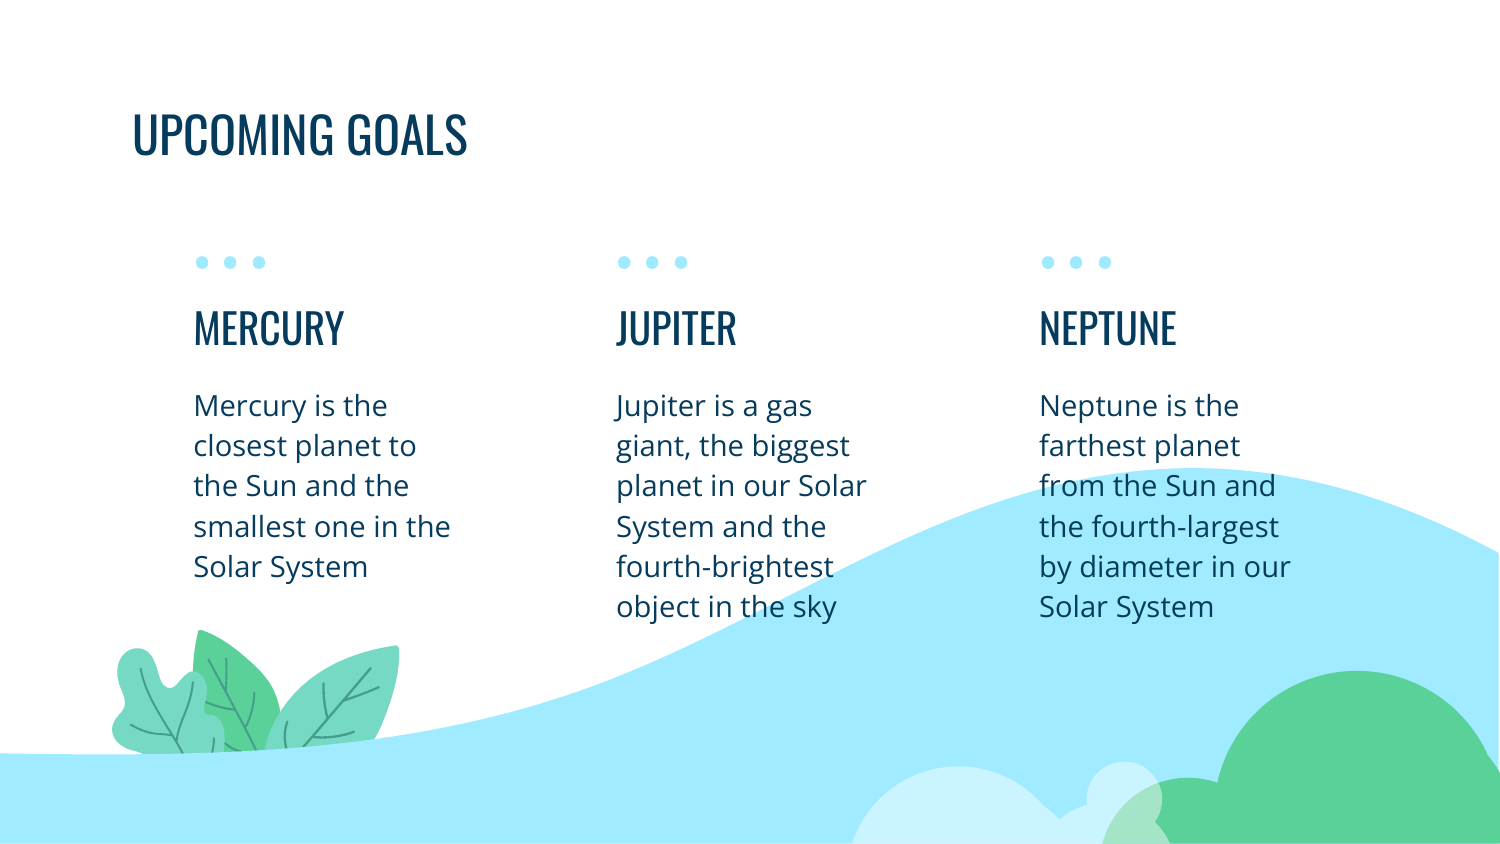

# UPCOMING GOALS

MERCURY
JUPITER
NEPTUNE
Mercury is the closest planet to the Sun and the smallest one in the Solar System
Jupiter is a gas giant, the biggest planet in our Solar System and the fourth-brightest object in the sky

Neptune is the farthest planet from the Sun and the fourth-largest by diameter in our Solar System